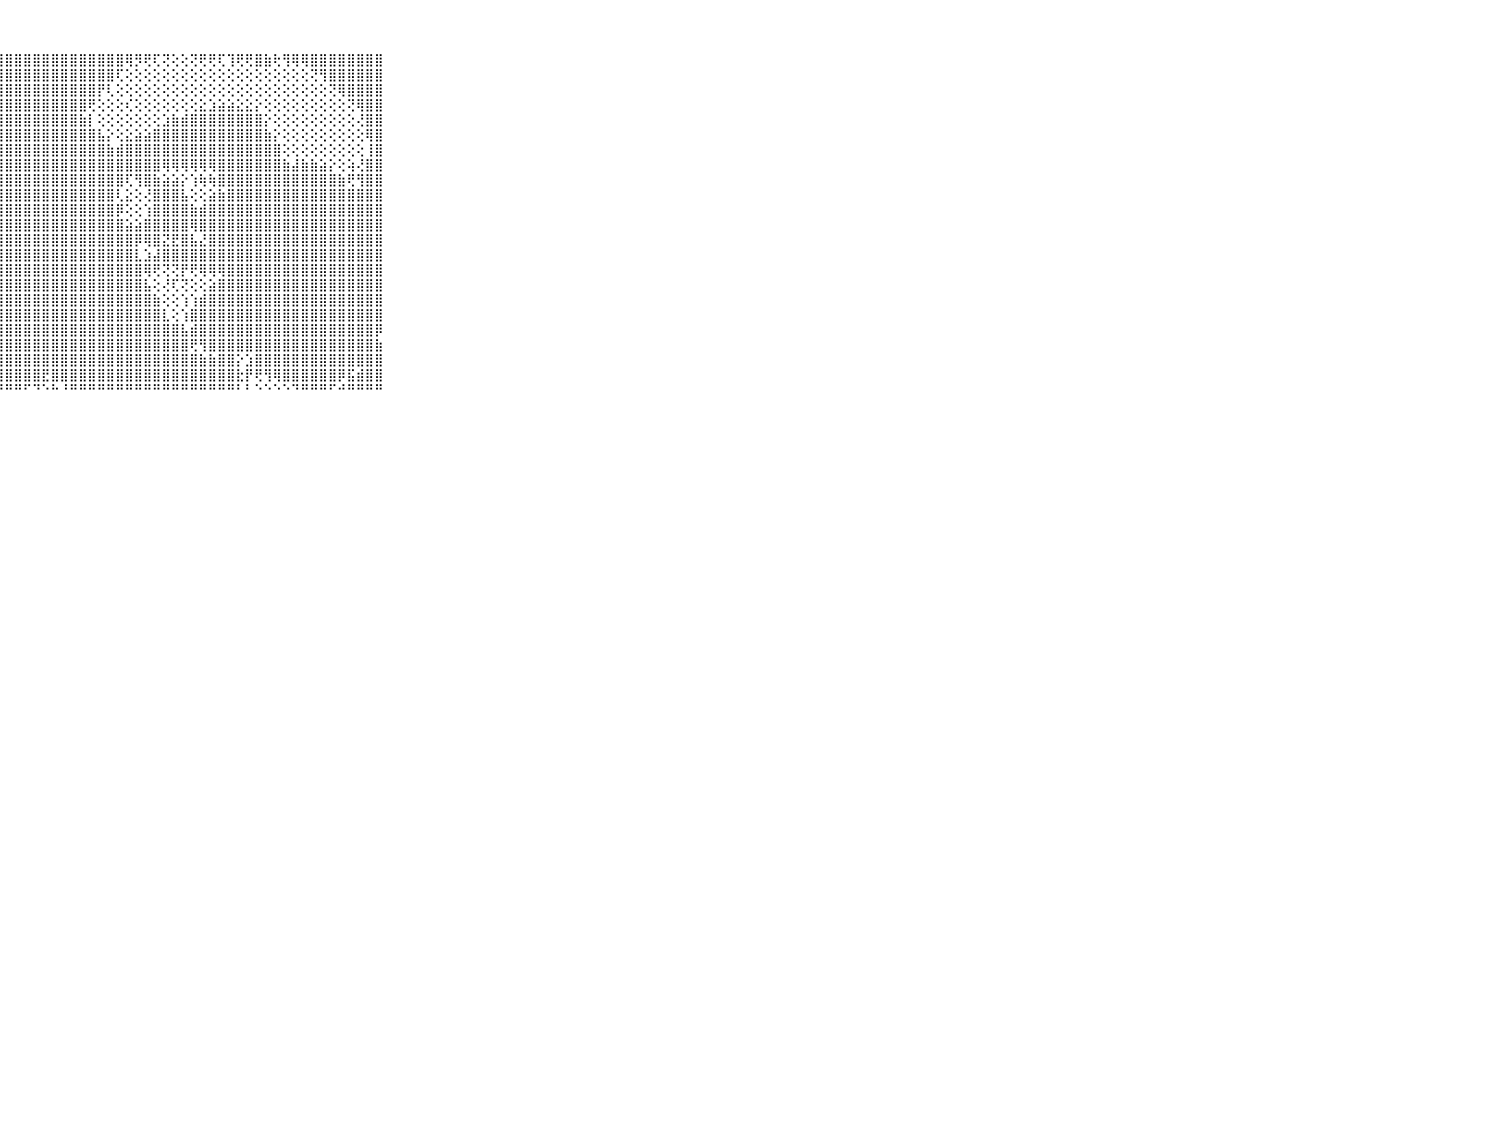

⠀⠀⠀⠀⠀⠀⠀⠀⠀⠀⠀⣿⣿⣿⣿⣿⣿⣿⣿⣿⣿⣿⣿⣿⣿⣿⣿⣿⣿⣿⣿⣿⣿⣿⣿⣿⣿⣿⣿⣿⣿⢿⡻⢟⢏⢝⢕⢕⢝⢟⢟⢏⢹⢟⢟⣿⣷⢗⢻⢿⢿⣿⣿⣿⣿⣿⣿⣿⣿⠀⠀⠀⠀⠀⠀⠀⠀⠀⠀⠀⠀
⠀⠀⠀⠀⠀⠀⠀⠀⠀⠀⠀⣿⣿⣿⣿⣿⣿⣿⣿⣿⣿⣿⣿⣿⣿⣿⣿⣿⣿⣿⣿⣿⣿⣿⣿⣿⣿⣿⣿⣿⢏⢕⢕⢕⢕⢕⢕⢕⢕⢕⢕⢕⢕⢕⢕⢕⢕⢕⢕⢕⢕⢝⢻⣿⣿⣿⣿⣿⣿⠀⠀⠀⠀⠀⠀⠀⠀⠀⠀⠀⠀
⠀⠀⠀⠀⠀⠀⠀⠀⠀⠀⠀⣿⣿⣿⣿⣿⣿⣿⣿⣿⣿⣿⣿⣿⣿⣿⣿⣿⣿⣿⣿⣿⣿⣿⣿⣿⣿⣿⡟⢇⢕⢕⢕⢕⢕⢕⢕⢕⢕⢕⢕⢕⢕⢕⢕⢕⢕⢕⢕⢕⢕⢕⢕⢝⢿⣿⣿⣿⣿⠀⠀⠀⠀⠀⠀⠀⠀⠀⠀⠀⠀
⠀⠀⠀⠀⠀⠀⠀⠀⠀⠀⠀⣿⣿⣿⣿⣿⣿⣿⣿⣿⣿⣿⣿⣿⣿⣿⣿⣿⣿⣿⣿⣿⣿⣿⣿⣿⣿⢟⢕⢕⢕⢎⢕⢕⢕⢕⢕⢕⢕⣕⣱⣵⣵⣕⣕⡕⢕⢕⢕⢕⢕⢕⢕⢕⢕⢝⢿⣿⣿⠀⠀⠀⠀⠀⠀⠀⠀⠀⠀⠀⠀
⠀⠀⠀⠀⠀⠀⠀⠀⠀⠀⠀⣿⣿⣿⣿⣿⣿⣿⣿⣿⣿⣿⣿⣿⣿⣿⣿⣿⣿⣿⣿⣿⣿⣿⣿⣿⣷⡇⢕⢕⢕⢕⢕⢕⢕⣱⣷⣾⣿⣿⣿⣿⣿⣿⣿⣿⡕⢕⢕⢕⢕⢕⢕⢕⢕⢕⢜⣿⣿⠀⠀⠀⠀⠀⠀⠀⠀⠀⠀⠀⠀
⠀⠀⠀⠀⠀⠀⠀⠀⠀⠀⠀⣿⣿⣿⣿⣿⣿⣿⣿⣿⣿⣿⣿⣿⣿⣿⣿⣿⣿⣿⣿⣿⣿⣿⣿⣿⣿⣿⣧⡕⢕⣕⣵⣵⣿⣿⣿⣿⣿⣿⣿⣿⣿⣿⣿⣿⣷⡕⢕⢕⢕⢕⢕⢕⢕⢕⢕⢿⣿⠀⠀⠀⠀⠀⠀⠀⠀⠀⠀⠀⠀
⠀⠀⠀⠀⠀⠀⠀⠀⠀⠀⠀⣿⣿⣿⣿⣿⣿⣿⣿⣿⣿⣿⣿⣿⣿⣿⣿⣿⣿⣿⣿⣿⣿⣿⣿⣿⣿⣿⣿⣷⣾⣿⣿⣿⣿⣿⣿⣿⣿⣿⣿⣿⣿⣿⣿⣿⣿⣿⢕⢕⢕⢕⢕⢕⢕⢕⢕⢸⣿⠀⠀⠀⠀⠀⠀⠀⠀⠀⠀⠀⠀
⠀⠀⠀⠀⠀⠀⠀⠀⠀⠀⠀⣿⣿⣿⣿⣿⣿⣿⣿⣿⣿⣿⣿⣿⣿⣿⣿⣿⣿⣿⣿⣿⣿⣿⣿⣿⣿⣿⣿⣿⣿⣿⣿⣿⣿⢿⢿⢿⢿⢿⢿⣿⣿⣿⣿⣿⣿⣿⣷⣼⣷⣷⣵⡕⢕⢵⢜⣿⣿⠀⠀⠀⠀⠀⠀⠀⠀⠀⠀⠀⠀
⠀⠀⠀⠀⠀⠀⠀⠀⠀⠀⠀⣿⣿⣿⣿⣿⣿⣿⣿⣿⣿⣿⣿⣿⣿⣿⣿⣿⣿⣿⣿⣿⣿⣿⣿⣿⣿⣿⣿⣿⣿⢏⢻⣿⣷⣵⣵⡕⢱⢷⢷⣿⣿⣿⣿⣿⣿⣿⣿⣿⣿⣿⣿⣿⣷⢟⢻⣿⣿⠀⠀⠀⠀⠀⠀⠀⠀⠀⠀⠀⠀
⠀⠀⠀⠀⠀⠀⠀⠀⠀⠀⠀⣿⣿⣿⣿⣿⣿⣿⣿⣿⣿⣿⣿⣿⣿⣿⣿⣿⣿⣿⣿⣿⣿⣿⣿⣿⣿⣿⣿⣿⢇⣕⢕⢜⣿⣿⣿⣧⢕⢕⣵⣷⣿⣿⣿⣿⣿⣿⣿⣿⣿⣿⣿⣿⣿⣿⣿⣿⣿⠀⠀⠀⠀⠀⠀⠀⠀⠀⠀⠀⠀
⠀⠀⠀⠀⠀⠀⠀⠀⠀⠀⠀⣿⣿⣿⣿⣿⣿⣿⣿⣿⣿⣿⣿⣿⣿⣿⣿⣿⣿⣿⣿⣿⣿⣿⣿⣿⣿⣿⣿⣿⡿⢕⢕⢱⣿⣿⣿⣿⣷⣾⣿⣿⣿⣿⣿⣿⣿⣿⣿⣿⣿⣿⣿⣿⣿⣿⣿⣿⣿⠀⠀⠀⠀⠀⠀⠀⠀⠀⠀⠀⠀
⠀⠀⠀⠀⠀⠀⠀⠀⠀⠀⠀⣿⣿⣿⣿⣿⣿⣿⣿⣿⣿⣿⣿⣿⣿⣿⣿⣿⣿⣿⣿⣿⣿⣿⣿⣿⣿⣿⣿⣿⣿⣵⣵⣿⣿⣿⣿⣿⢿⣿⣿⣿⣿⣿⣿⣿⣿⣿⣿⣿⣿⣿⣿⣿⣿⣿⣿⣿⣿⠀⠀⠀⠀⠀⠀⠀⠀⠀⠀⠀⠀
⠀⠀⠀⠀⠀⠀⠀⠀⠀⠀⠀⣿⣿⣿⣿⣿⣿⣿⣿⣿⣿⣿⣿⣿⣿⣿⣿⣿⣿⣿⣿⣿⣿⣿⣿⣿⣿⣿⣿⣿⣿⣿⡿⢿⣿⣝⣟⣿⣧⣜⣿⣿⣿⣿⣿⣿⣿⣿⣿⣿⣿⣿⣿⣿⣿⣿⣿⣿⣿⠀⠀⠀⠀⠀⠀⠀⠀⠀⠀⠀⠀
⠀⠀⠀⠀⠀⠀⠀⠀⠀⠀⠀⣿⣿⣿⣿⣿⣿⣿⣿⣿⣿⣿⣿⣿⣿⣿⣿⣿⣿⣿⣿⣿⣿⣿⣿⣿⣿⣿⣿⣿⣿⣿⣇⣱⣼⣿⣿⣿⣿⣿⣿⣿⣿⣿⣿⣿⣿⣿⣿⣿⣿⣿⣿⣿⣿⣿⣿⣿⣿⠀⠀⠀⠀⠀⠀⠀⠀⠀⠀⠀⠀
⠀⠀⠀⠀⠀⠀⠀⠀⠀⠀⠀⣿⣿⣿⣿⣿⣿⣿⣿⣿⣿⣿⣿⣿⣿⣿⣿⣿⣿⣿⣿⣿⣿⣿⣿⣿⣿⣿⣿⣿⣿⣿⣿⢿⢟⢝⢝⡟⢟⢿⢿⢿⣿⣿⣿⣿⣿⣿⣿⣿⣿⣿⣿⣿⣿⣿⣿⣿⣿⠀⠀⠀⠀⠀⠀⠀⠀⠀⠀⠀⠀
⠀⠀⠀⠀⠀⠀⠀⠀⠀⠀⠀⣿⣿⣿⣿⣿⣿⣿⣿⣿⣿⣿⣿⣿⣿⣿⣿⣿⣿⣿⣿⣿⣿⣿⣿⣿⣿⣿⣿⣿⣿⣿⣿⣧⢕⢜⢏⢝⢕⢕⣵⣿⣿⣿⣿⣿⣿⣿⣿⣿⣿⣿⣿⣿⣿⣿⣿⣿⣿⠀⠀⠀⠀⠀⠀⠀⠀⠀⠀⠀⠀
⠀⠀⠀⠀⠀⠀⠀⠀⠀⠀⠀⣿⣿⣿⣿⣿⣿⣿⣿⣿⣿⣿⣿⣿⣿⣿⣿⣿⣿⣿⣿⣿⣿⣿⣿⣿⣿⣿⣿⣿⣿⣿⣿⣿⣷⢕⢕⢱⢱⣾⣿⣿⣿⣿⣿⣿⣿⣿⣿⣿⣿⣿⣿⣿⣿⣿⣿⣿⣿⠀⠀⠀⠀⠀⠀⠀⠀⠀⠀⠀⠀
⠀⠀⠀⠀⠀⠀⠀⠀⠀⠀⠀⣿⣿⣿⣿⣿⣿⣿⣿⣿⣿⣿⣿⣿⣿⣿⣿⣿⣿⣿⣿⣿⣿⣿⣿⣿⣿⣿⣿⣿⣿⣿⣿⣿⣿⣇⢕⢱⣿⣿⣿⣿⣿⣿⣿⣿⣿⣿⣿⣿⣿⣿⣿⣿⣿⣿⣿⣿⣿⠀⠀⠀⠀⠀⠀⠀⠀⠀⠀⠀⠀
⠀⠀⠀⠀⠀⠀⠀⠀⠀⠀⠀⣿⣿⣿⣿⣿⣿⣿⣿⣿⣿⣿⣿⣿⣿⣿⣿⣿⣿⣿⣿⣿⣿⣿⣿⣿⣿⣿⣿⣿⣿⣿⣿⣿⣿⣿⣿⣧⣾⣿⣿⣿⣿⣿⣿⣿⣿⣿⣿⣿⣿⣿⣿⣿⣿⣿⣿⣿⡿⠀⠀⠀⠀⠀⠀⠀⠀⠀⠀⠀⠀
⠀⠀⠀⠀⠀⠀⠀⠀⠀⠀⠀⣿⣿⣿⣿⣿⣿⣿⣿⣿⣿⣿⣿⣿⣿⣿⣿⣿⣿⣿⣿⣿⣿⣿⣿⣿⣿⣿⣿⣿⣿⣿⣿⣿⣿⣿⣿⣿⢟⢻⣿⣿⣿⣿⣿⣿⣿⣿⣿⣿⣿⣿⣿⣿⣿⣿⣿⣿⣷⠀⠀⠀⠀⠀⠀⠀⠀⠀⠀⠀⠀
⠀⠀⠀⠀⠀⠀⠀⠀⠀⠀⠀⣿⣿⣿⣿⣿⣿⣿⣿⣿⣿⣿⣿⣿⣿⣿⣿⣿⣿⣿⣿⣿⣿⣿⣿⣿⣿⣿⣿⣿⣿⣿⣿⣿⣿⣿⣿⣿⣿⣷⣷⣿⣿⡕⣱⣿⣿⣿⣿⣿⣿⣿⣿⣿⣿⣿⣿⣿⣿⠀⠀⠀⠀⠀⠀⠀⠀⠀⠀⠀⠀
⠀⠀⠀⠀⠀⠀⠀⠀⠀⠀⠀⣿⣿⣿⣿⣿⣿⣿⣿⣿⣿⣿⣿⣿⣿⣿⣿⣿⣿⣿⣿⣿⣟⣿⣿⣿⣿⣿⣿⣿⣿⣿⣿⣿⣿⣿⣿⣿⣿⣿⣿⣿⣿⣗⡟⢟⢻⢿⣿⣿⣿⣿⣿⣿⡿⣯⣾⣿⣿⠀⠀⠀⠀⠀⠀⠀⠀⠀⠀⠀⠀
⠀⠀⠀⠀⠀⠀⠀⠀⠀⠀⠀⠛⠛⠛⠛⠛⠛⠛⠛⠛⠛⠛⠛⠛⠛⠛⠛⠛⠛⠛⠋⠙⠑⠓⠘⠛⠛⠛⠛⠛⠛⠛⠛⠛⠛⠛⠛⠛⠛⠛⠛⠛⠛⠃⠃⠑⠑⠑⠑⠙⠛⠛⠛⠋⠚⠛⠛⠛⠛⠀⠀⠀⠀⠀⠀⠀⠀⠀⠀⠀⠀